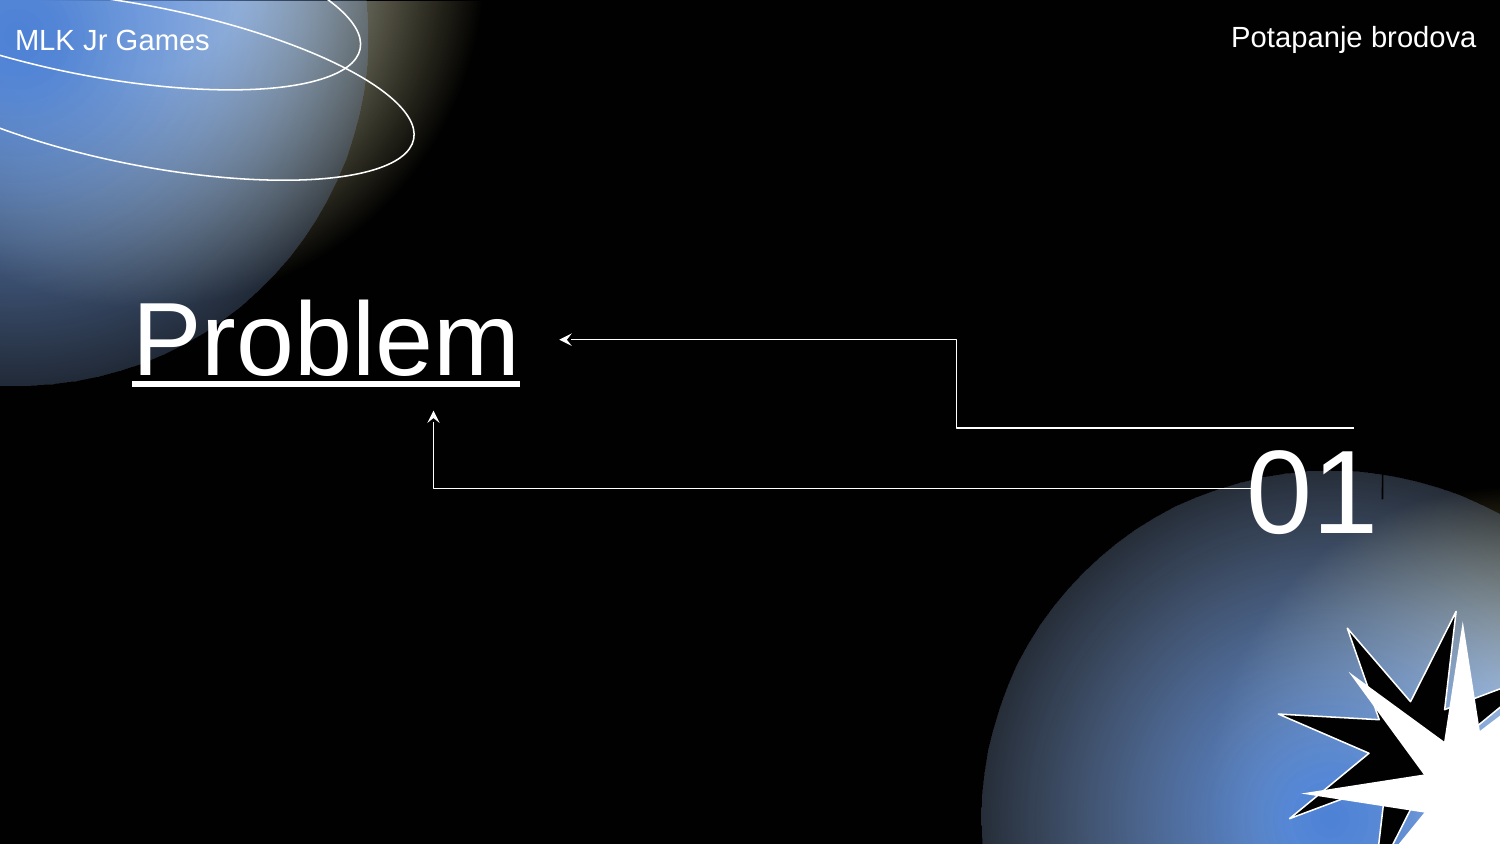

Potapanje brodova
MLK Jr Games
Problem

# 01